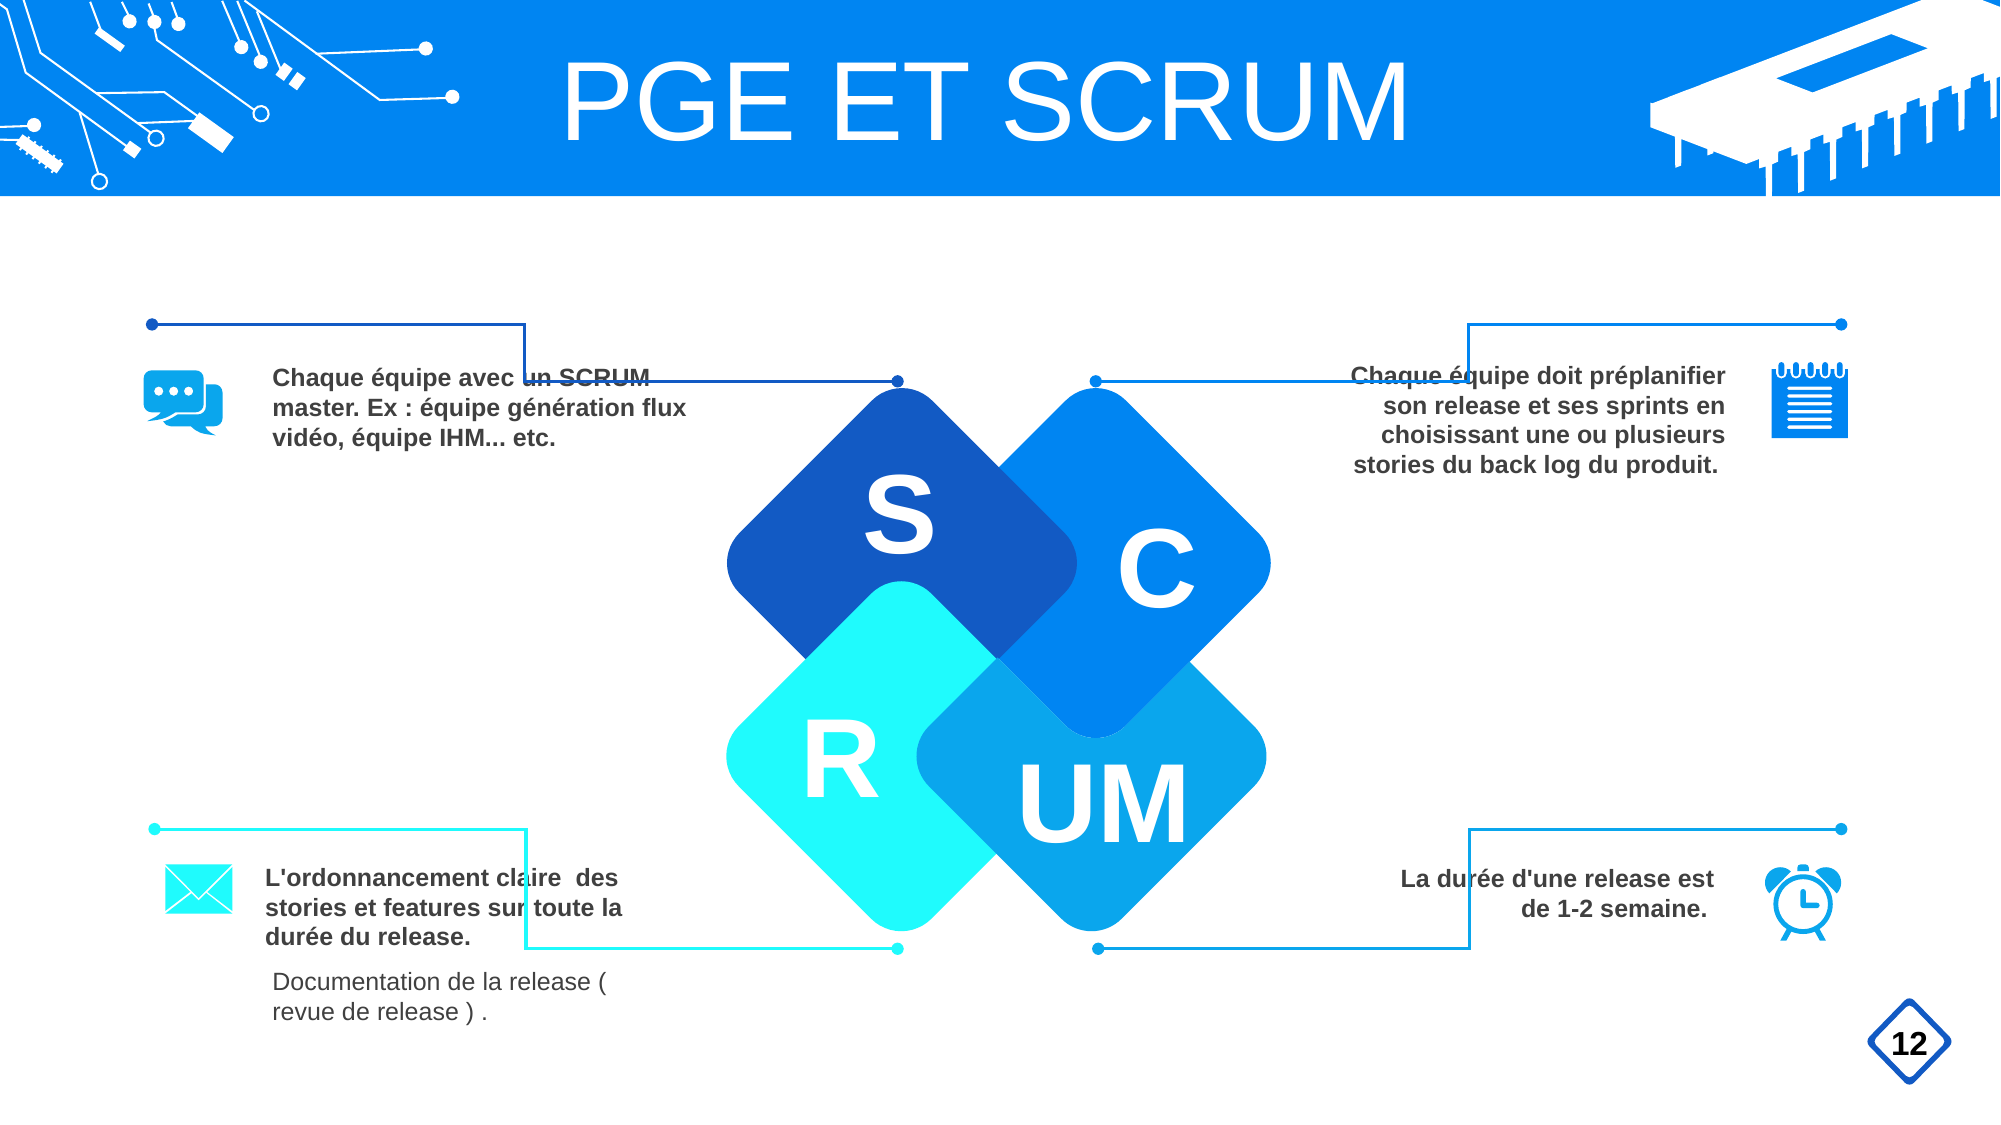

PGE ET SCRUM
Chaque équipe doit préplanifier son release et ses sprints en choisissant une ou plusieurs stories du back log du produit.
Chaque équipe avec un SCRUM master. Ex : équipe génération flux vidéo, équipe IHM... etc.

S
C

R
UM
L'ordonnancement claire  des stories et features sur toute la durée du release.
Documentation de la release ( revue de release ) .
La durée d'une release est de 1-2 semaine.

12